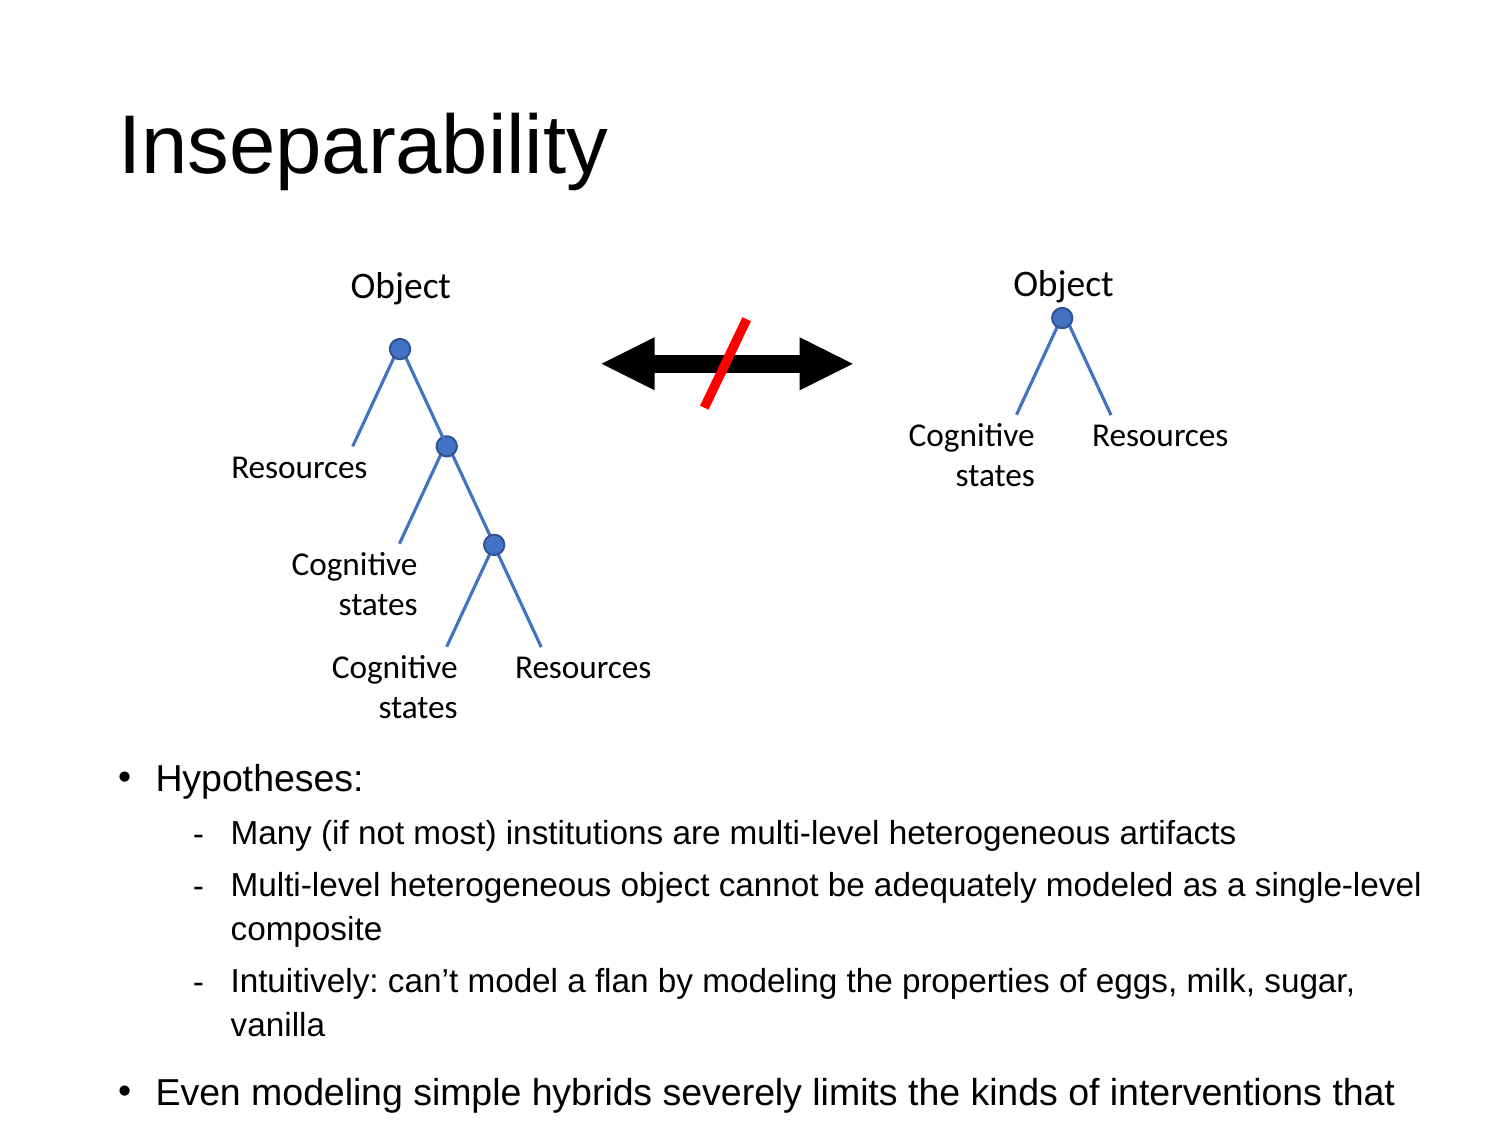

# Inseparability
Object
Object

Cognitive
states
Resources

Resources

Cognitive
states
Cognitive
states
Resources
Hypotheses:
Many (if not most) institutions are multi-level heterogeneous artifacts
Multi-level heterogeneous object cannot be adequately modeled as a single-level composite
Intuitively: can’t model a flan by modeling the properties of eggs, milk, sugar, vanilla
Even modeling simple hybrids severely limits the kinds of interventions that we consider